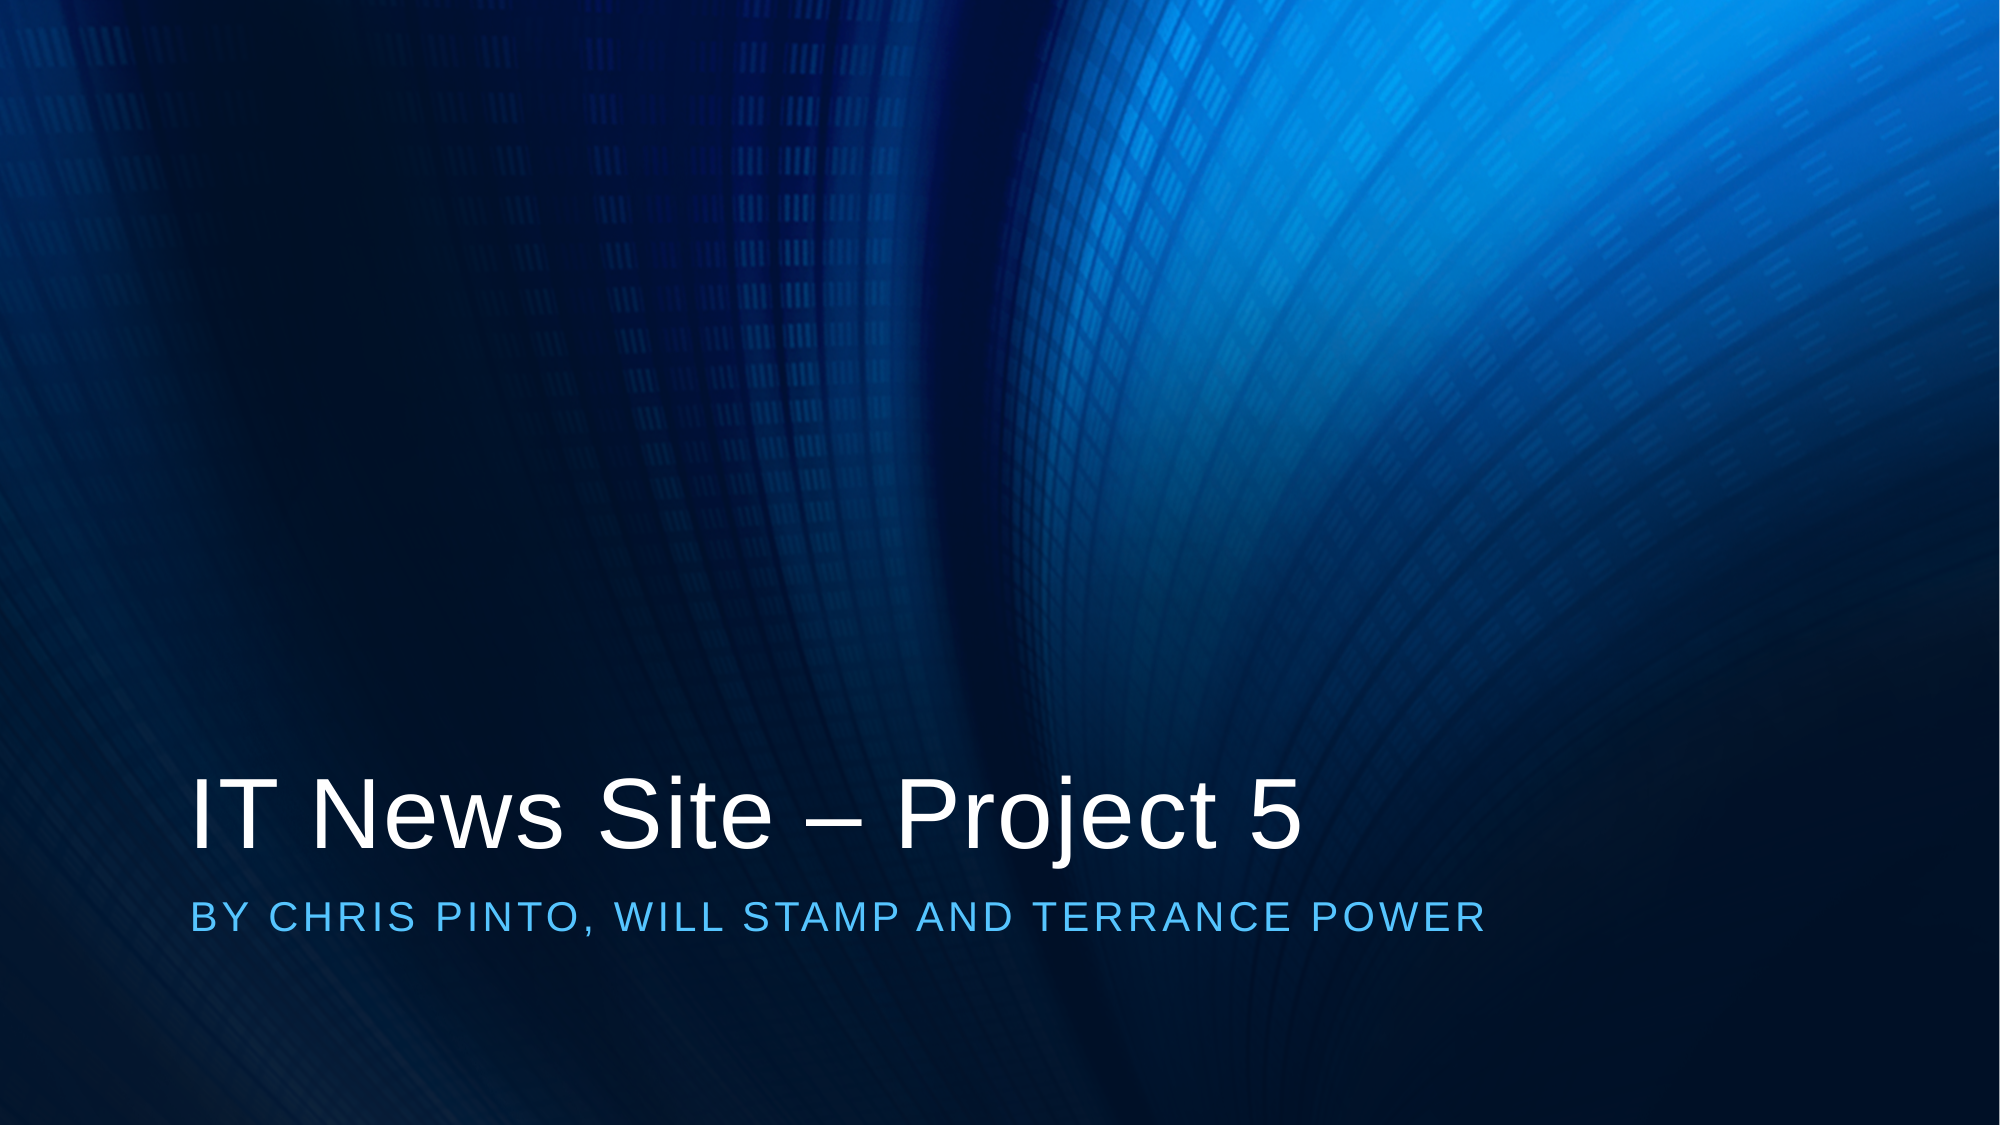

# IT News Site – Project 5
By Chris Pinto, Will Stamp and Terrance Power